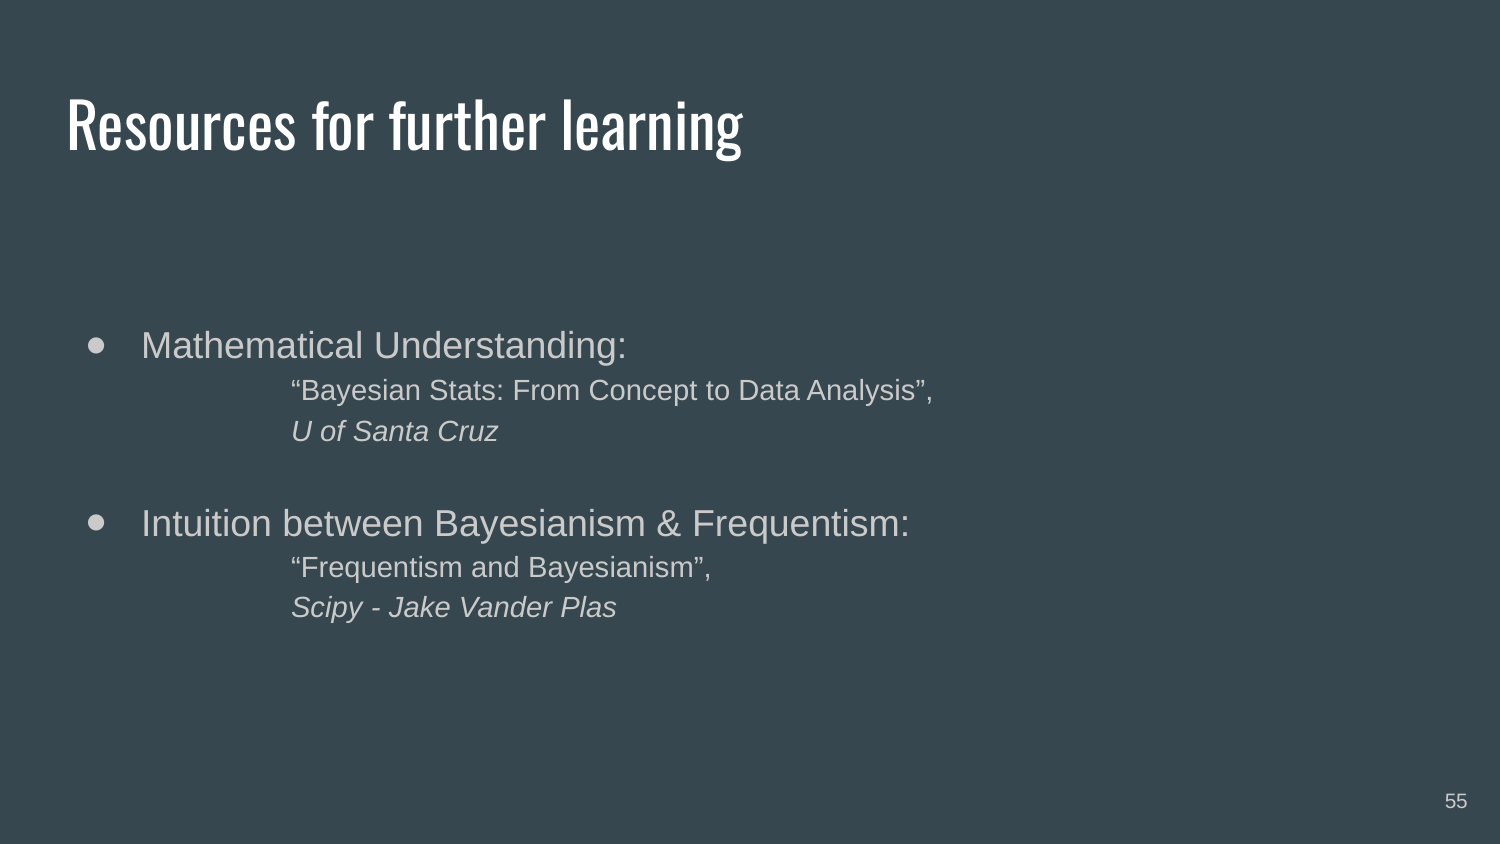

# Resources for further learning

Mathematical Understanding:
	“Bayesian Stats: From Concept to Data Analysis”,
	U of Santa Cruz
Intuition between Bayesianism & Frequentism:
	“Frequentism and Bayesianism”,
	Scipy - Jake Vander Plas
55